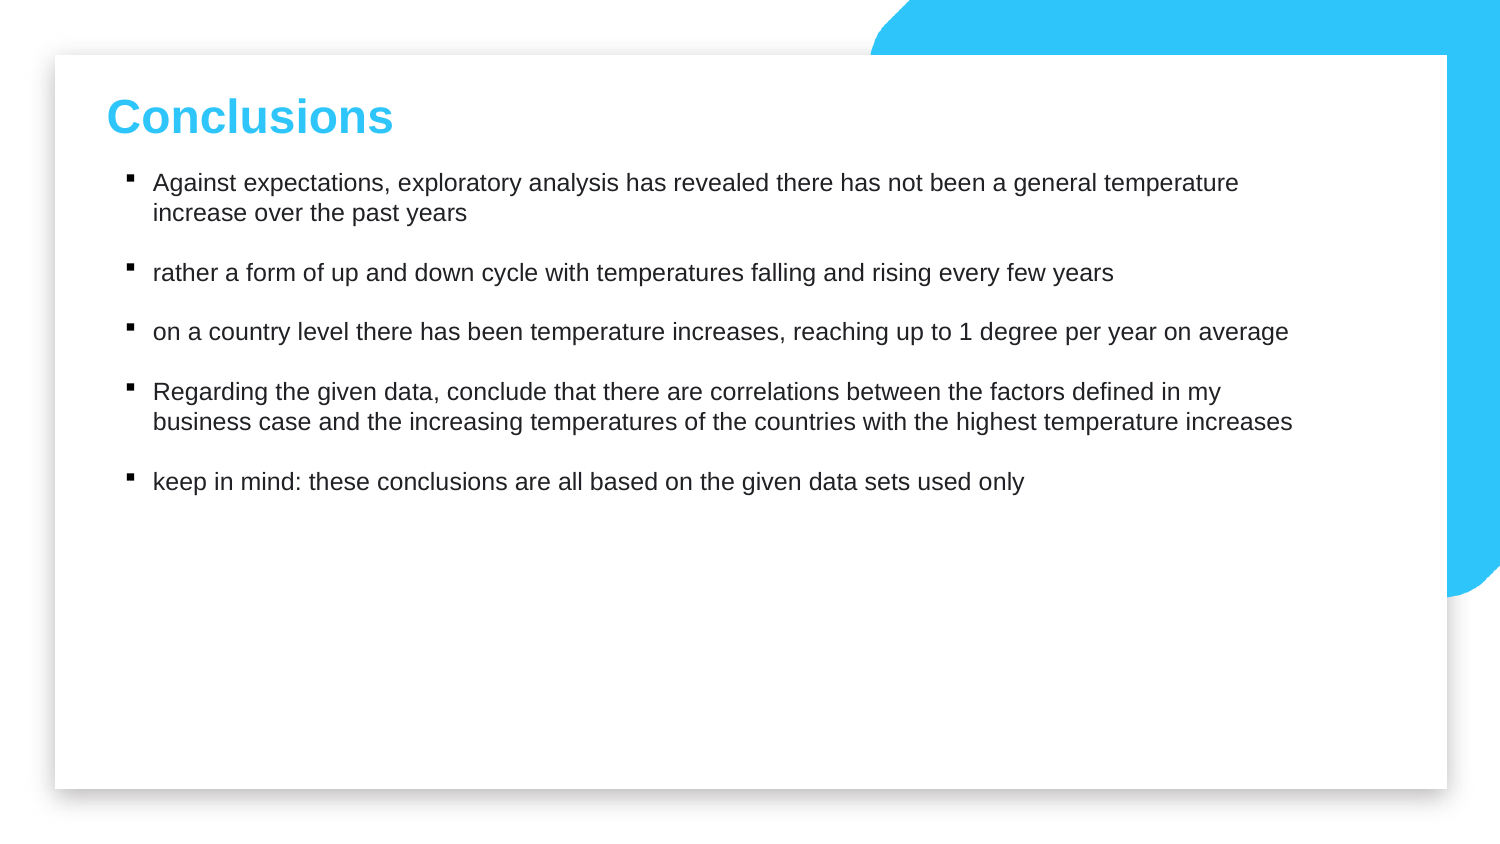

Conclusions
Against expectations, exploratory analysis has revealed there has not been a general temperature increase over the past years

rather a form of up and down cycle with temperatures falling and rising every few years

on a country level there has been temperature increases, reaching up to 1 degree per year on average

Regarding the given data, conclude that there are correlations between the factors defined in my business case and the increasing temperatures of the countries with the highest temperature increases

keep in mind: these conclusions are all based on the given data sets used only